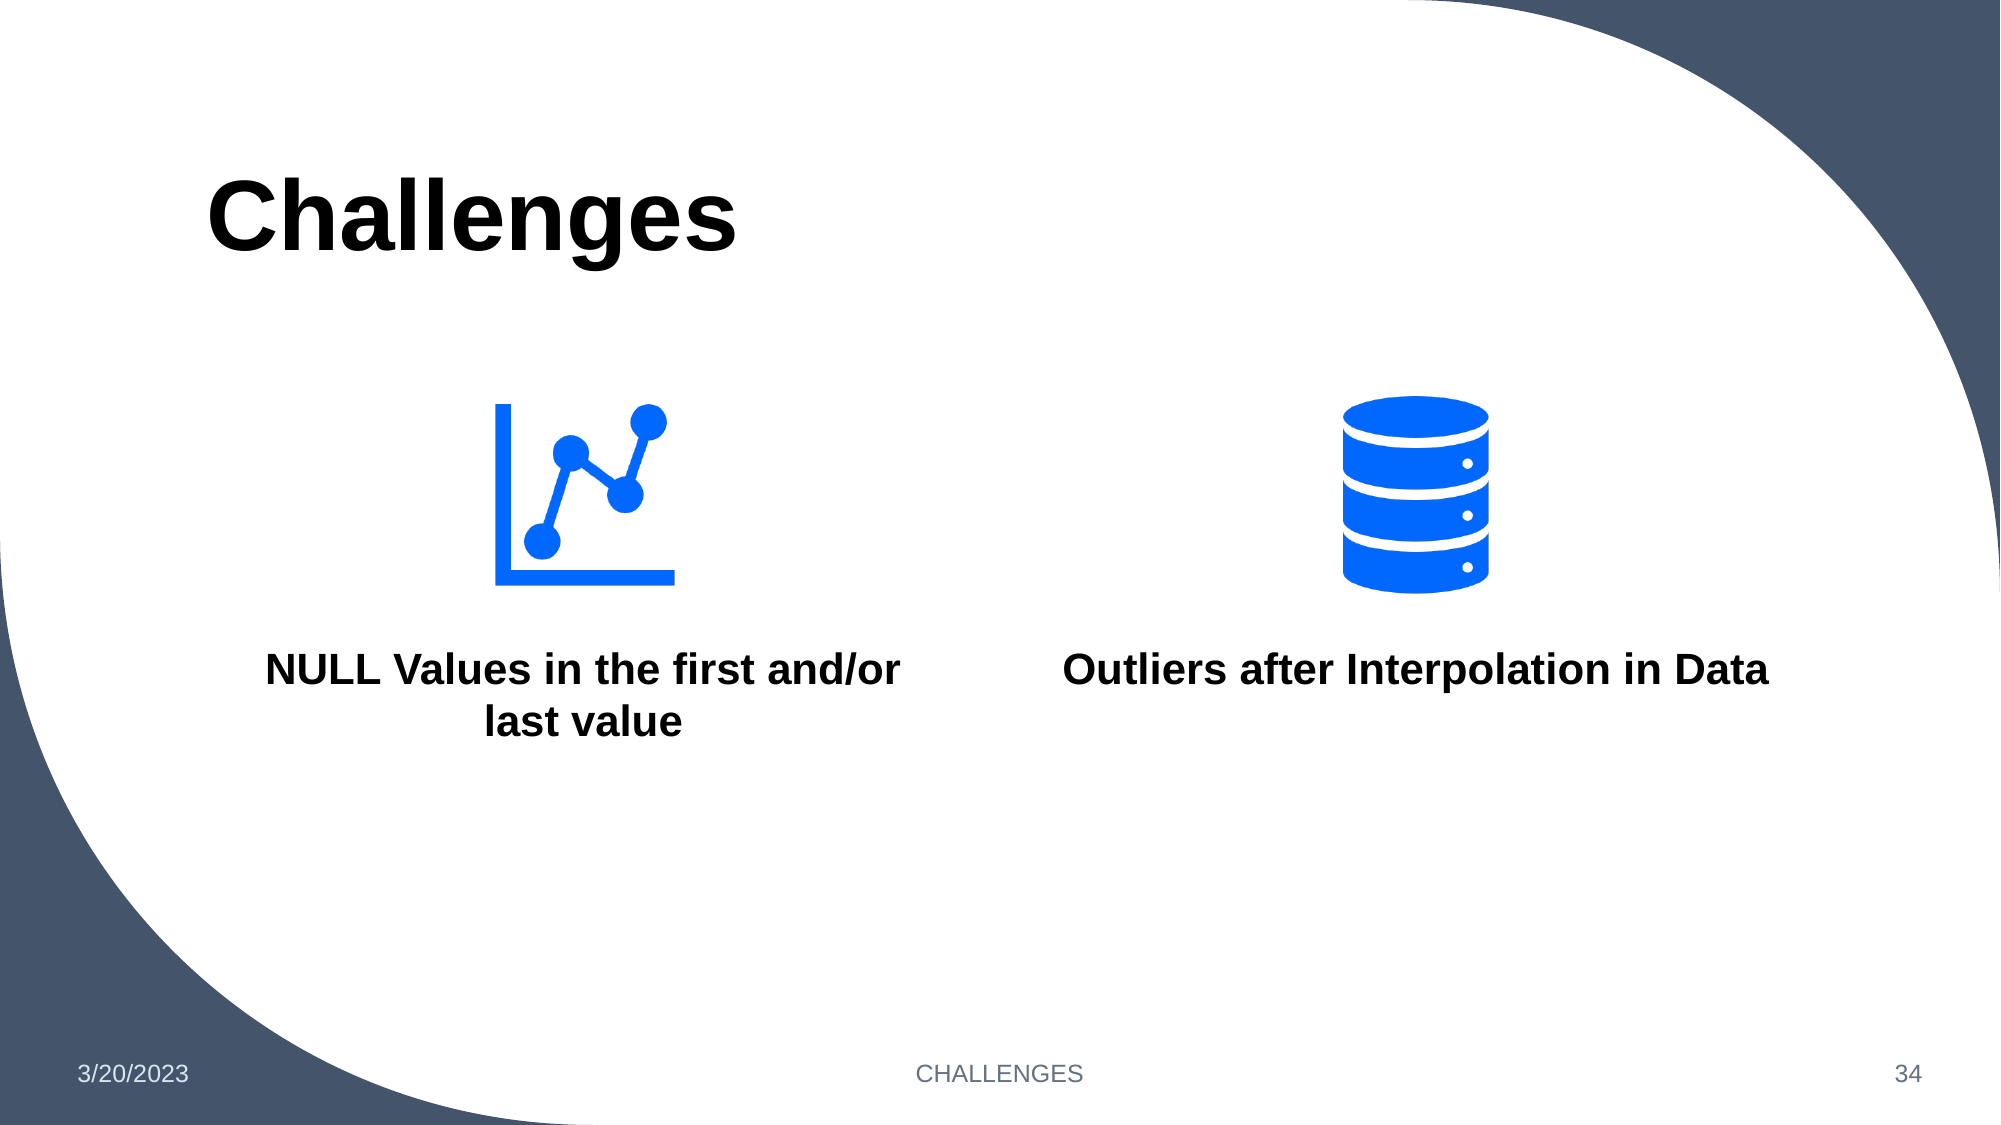

# Challenges
NULL Values in the first and/or last value

Outliers after Interpolation in Data

3/20/2023
CHALLENGES
34